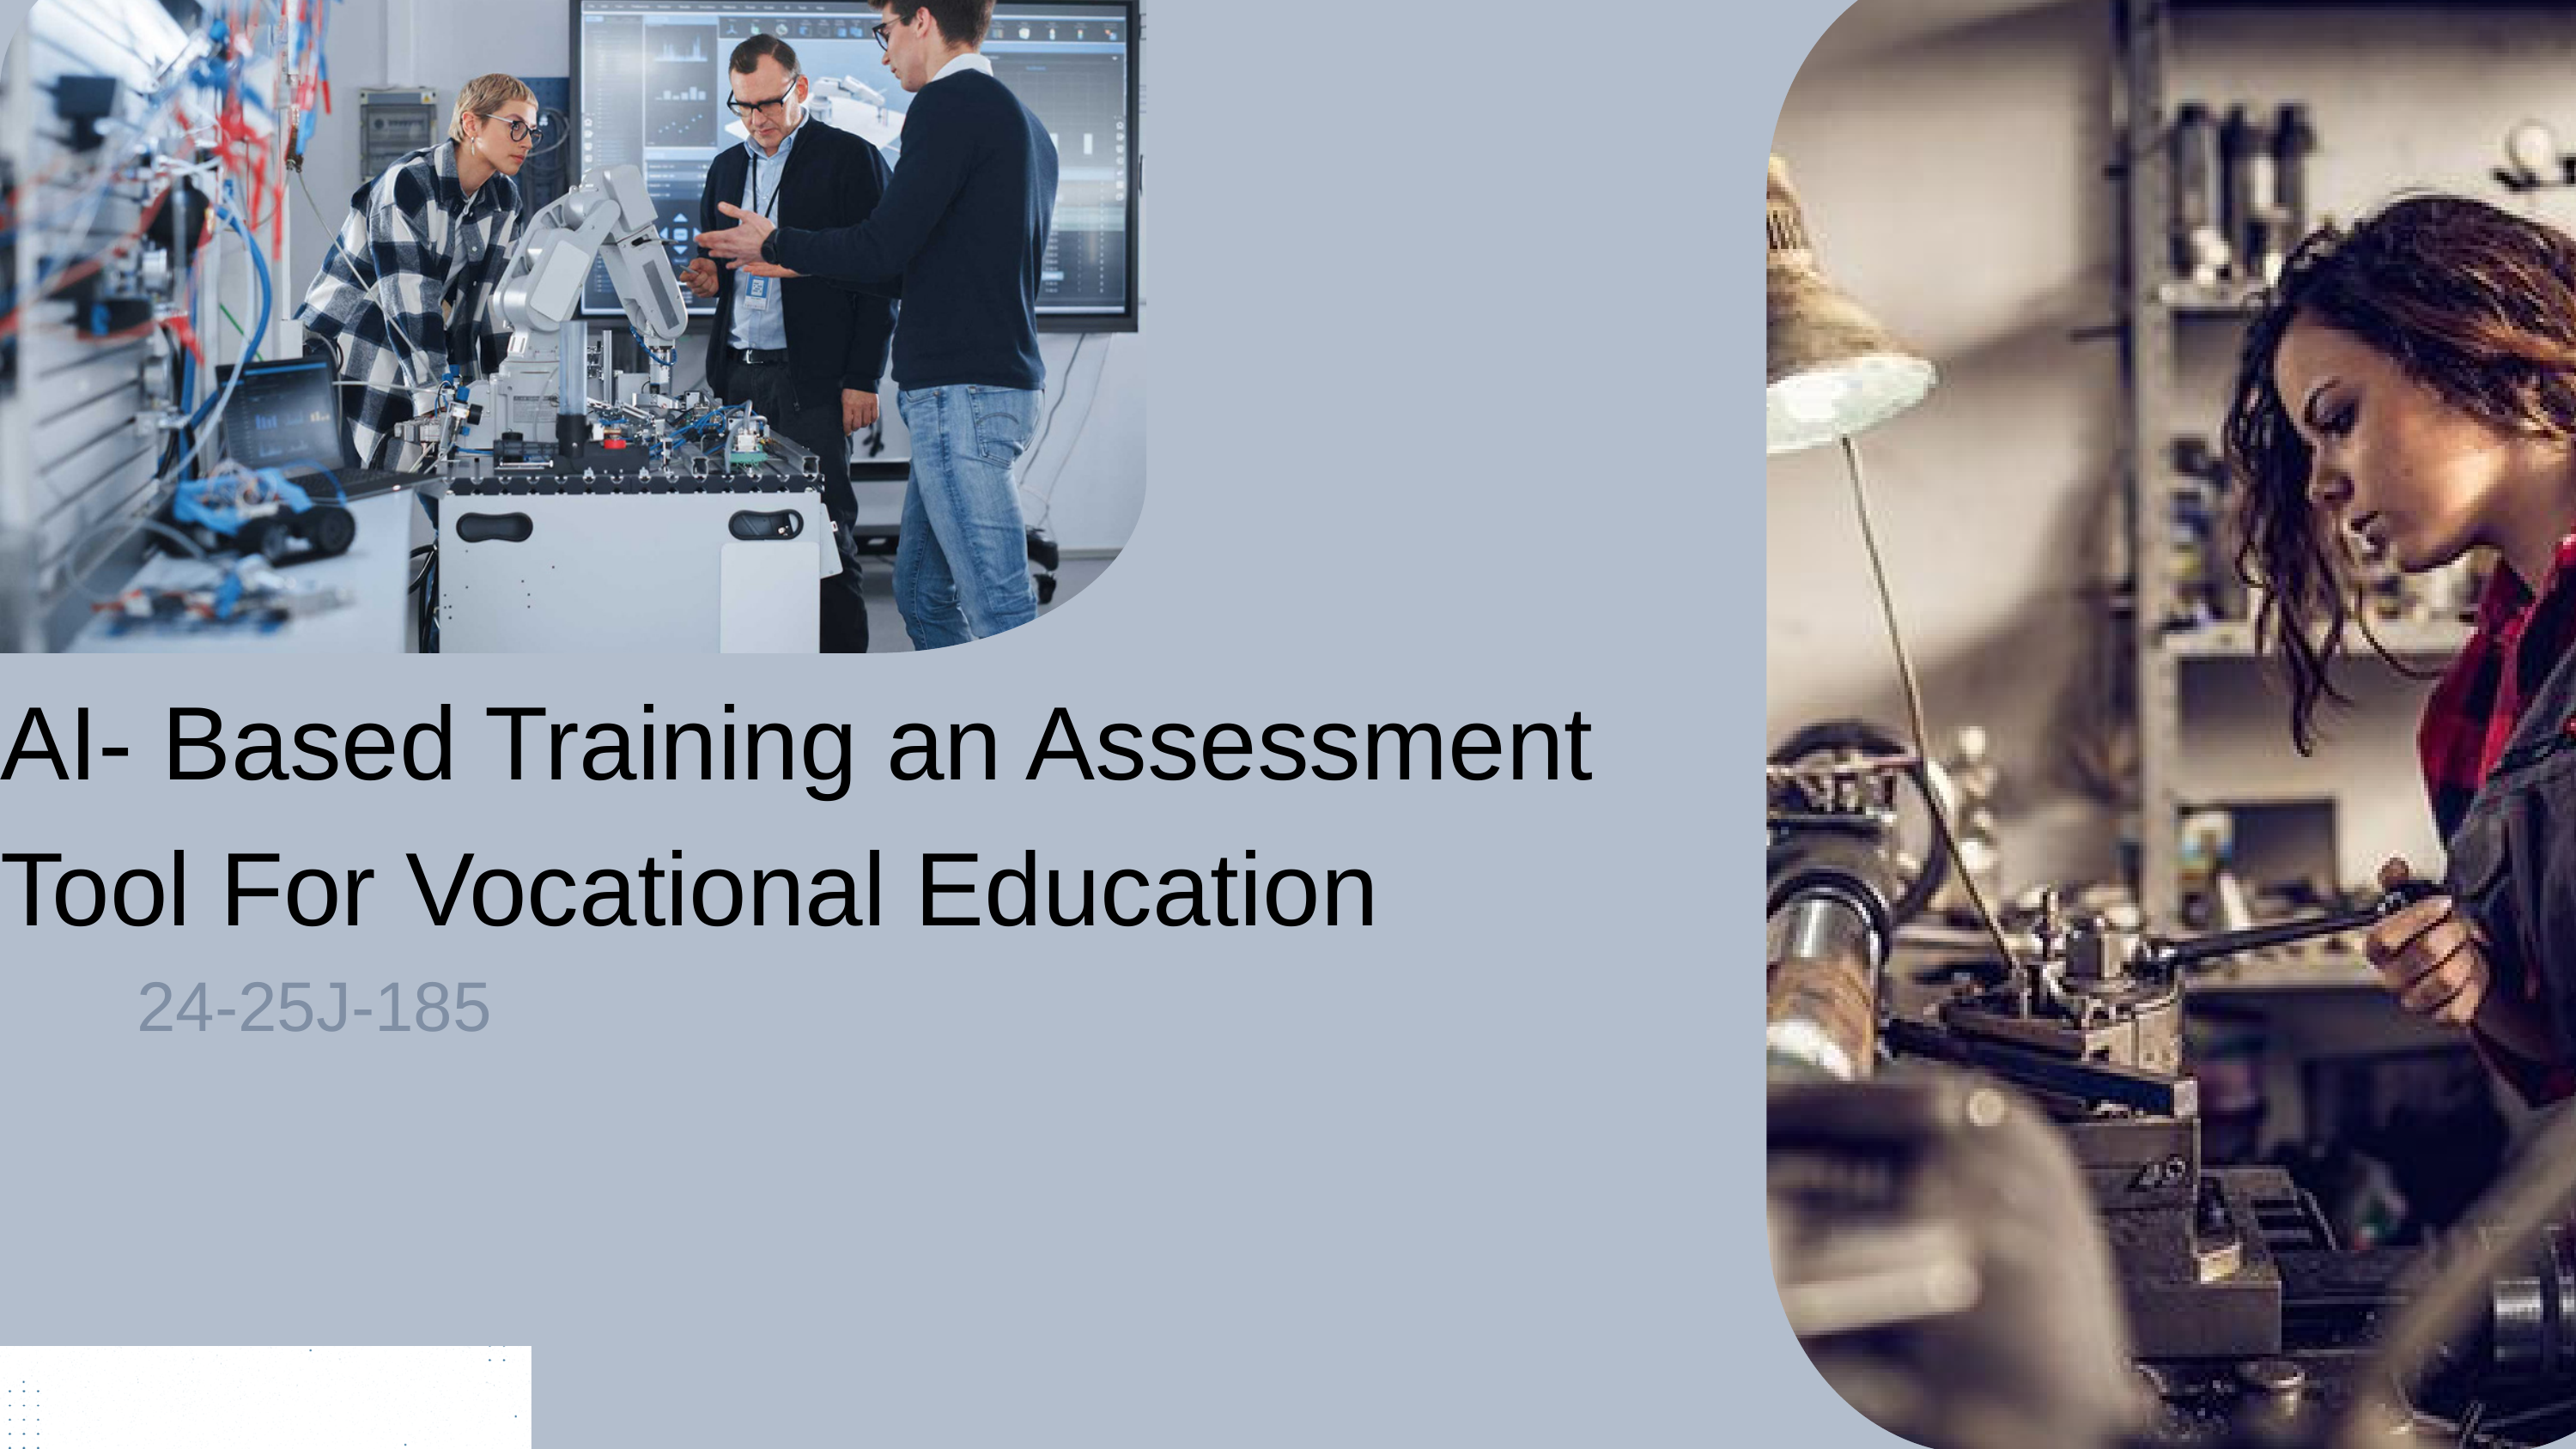

AI- Based Training an Assessment  Tool For Vocational Education
       24-25J-185